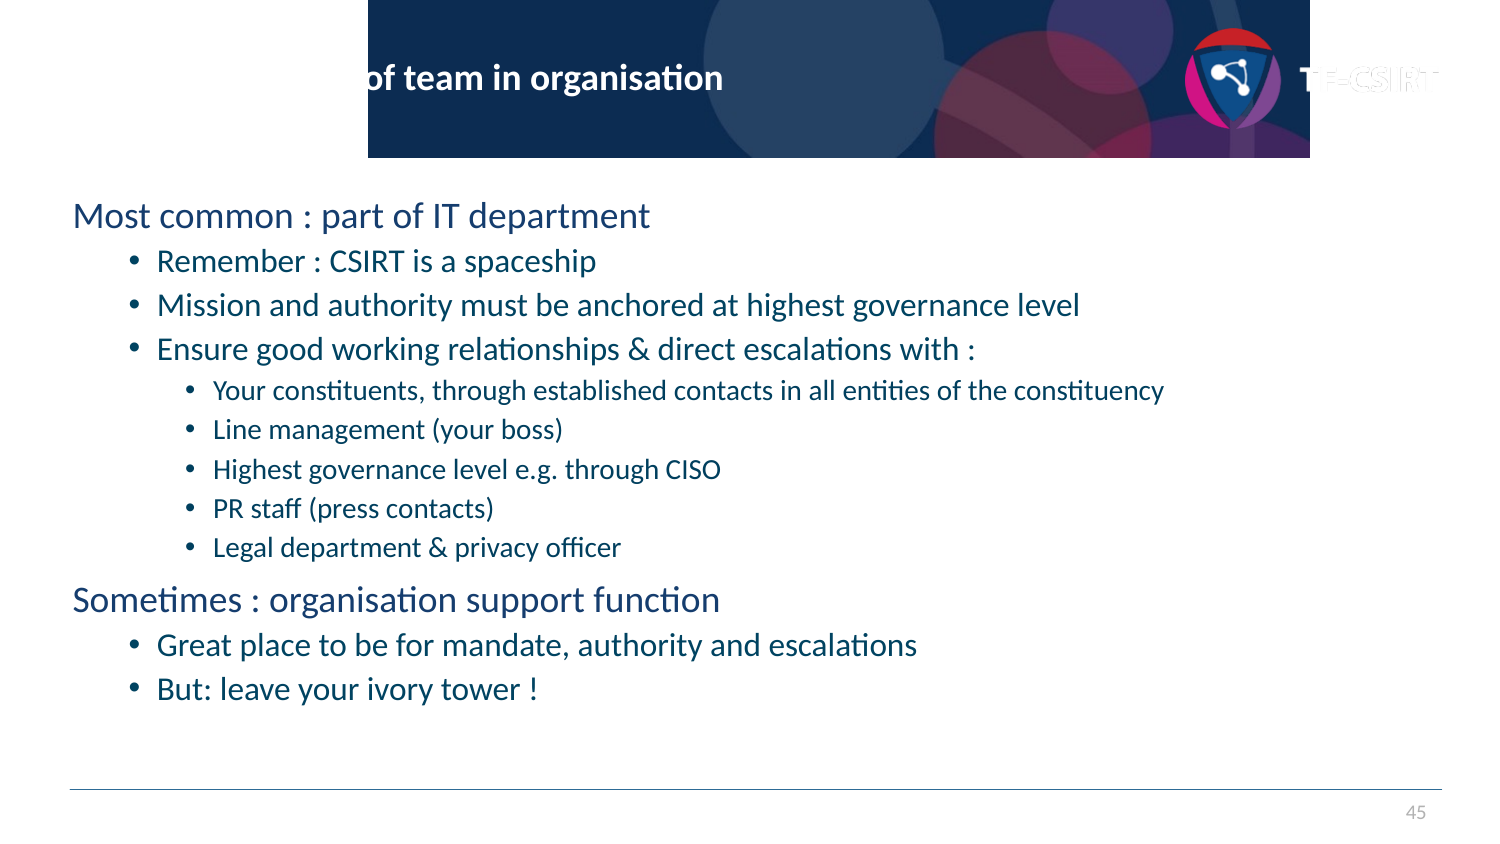

# Charter ctd : place of team in organisation
Most common : part of IT department
Remember : CSIRT is a spaceship
Mission and authority must be anchored at highest governance level
Ensure good working relationships & direct escalations with :
Your constituents, through established contacts in all entities of the constituency
Line management (your boss)
Highest governance level e.g. through CISO
PR staff (press contacts)
Legal department & privacy officer
Sometimes : organisation support function
Great place to be for mandate, authority and escalations
But: leave your ivory tower !

45